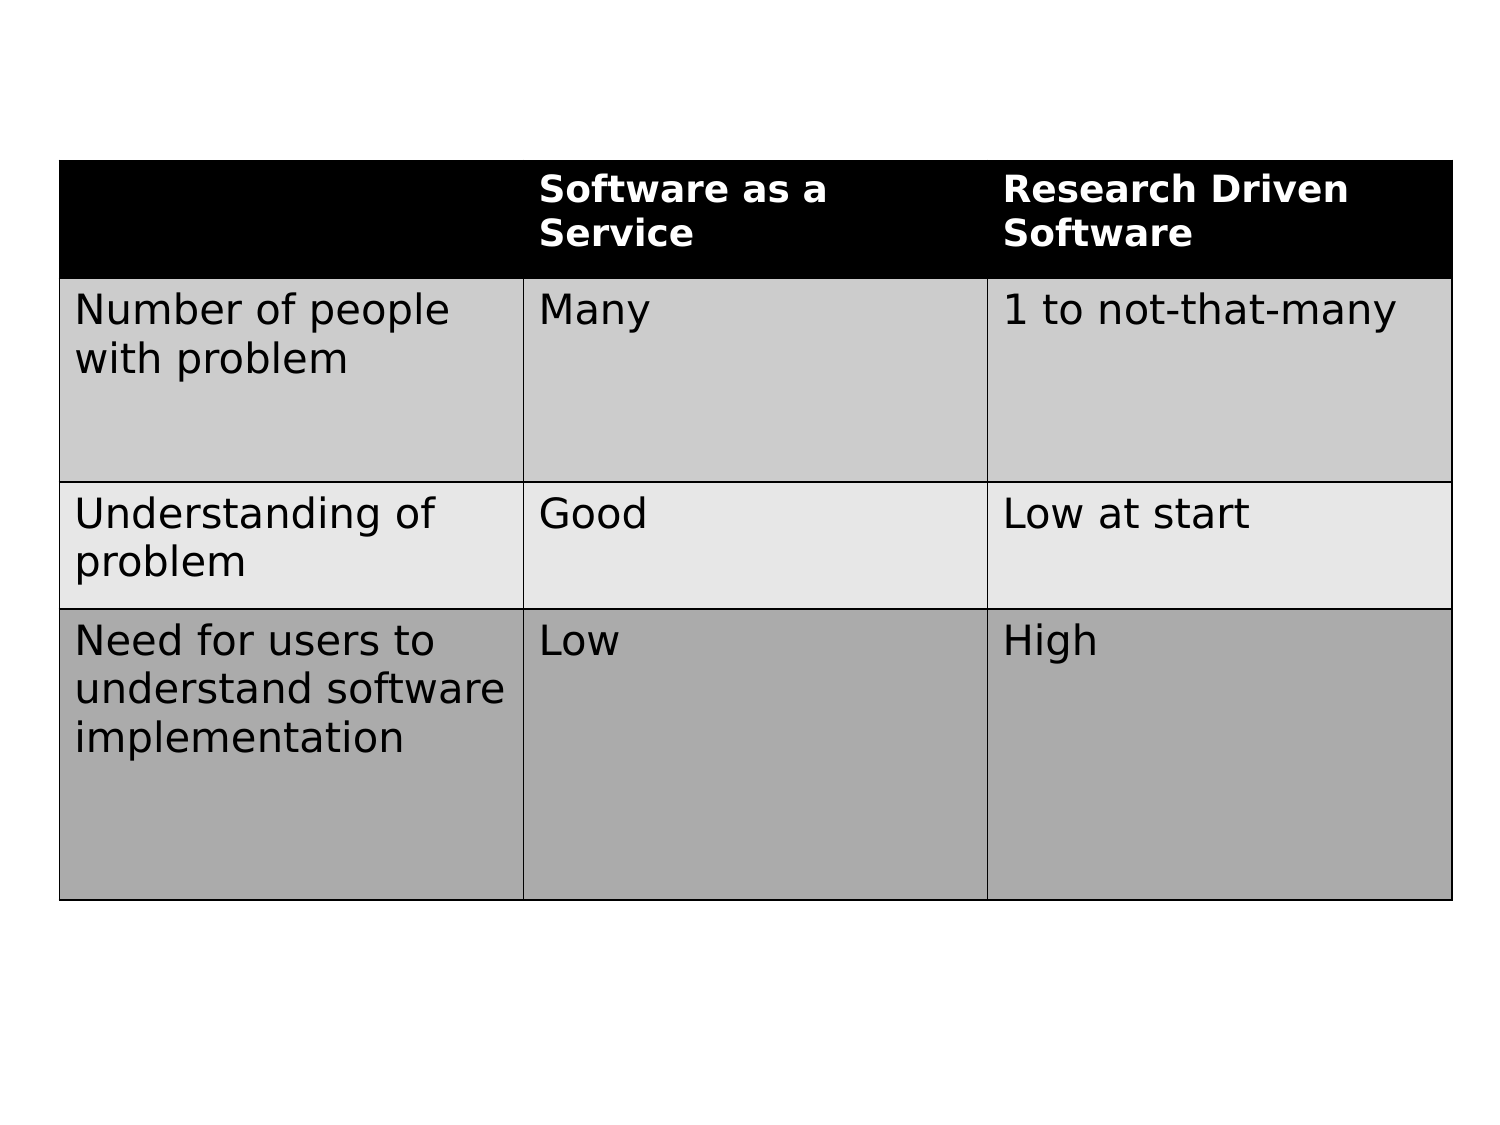

|  | Software as a Service | Research Driven Software |
| --- | --- | --- |
| Number of people with problem | Many | 1 to not-that-many |
| Understanding of problem | Good | Low at start |
| Need for users to understand software implementation | Low | High |